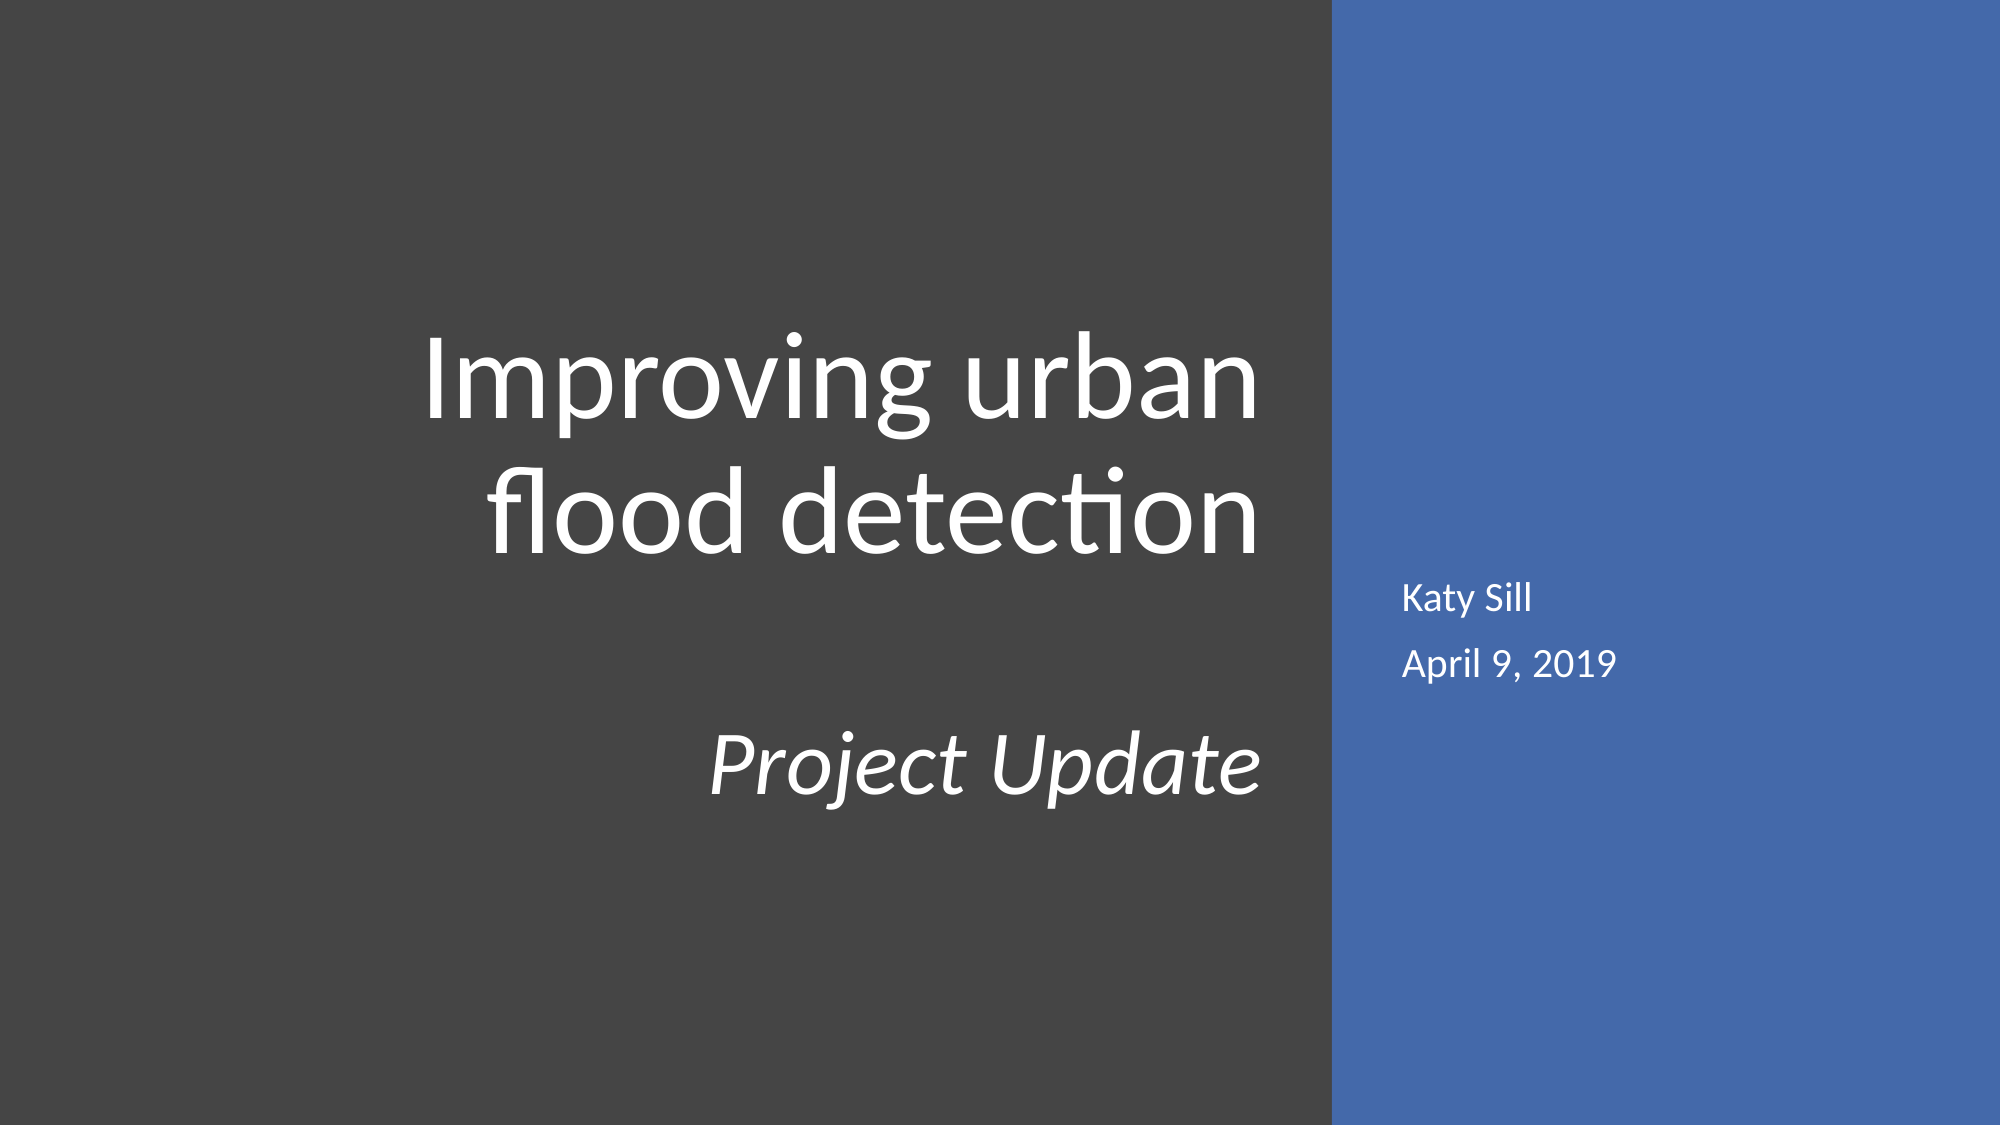

# Improving urban flood detection Project Update

Katy Sill
April 9, 2019